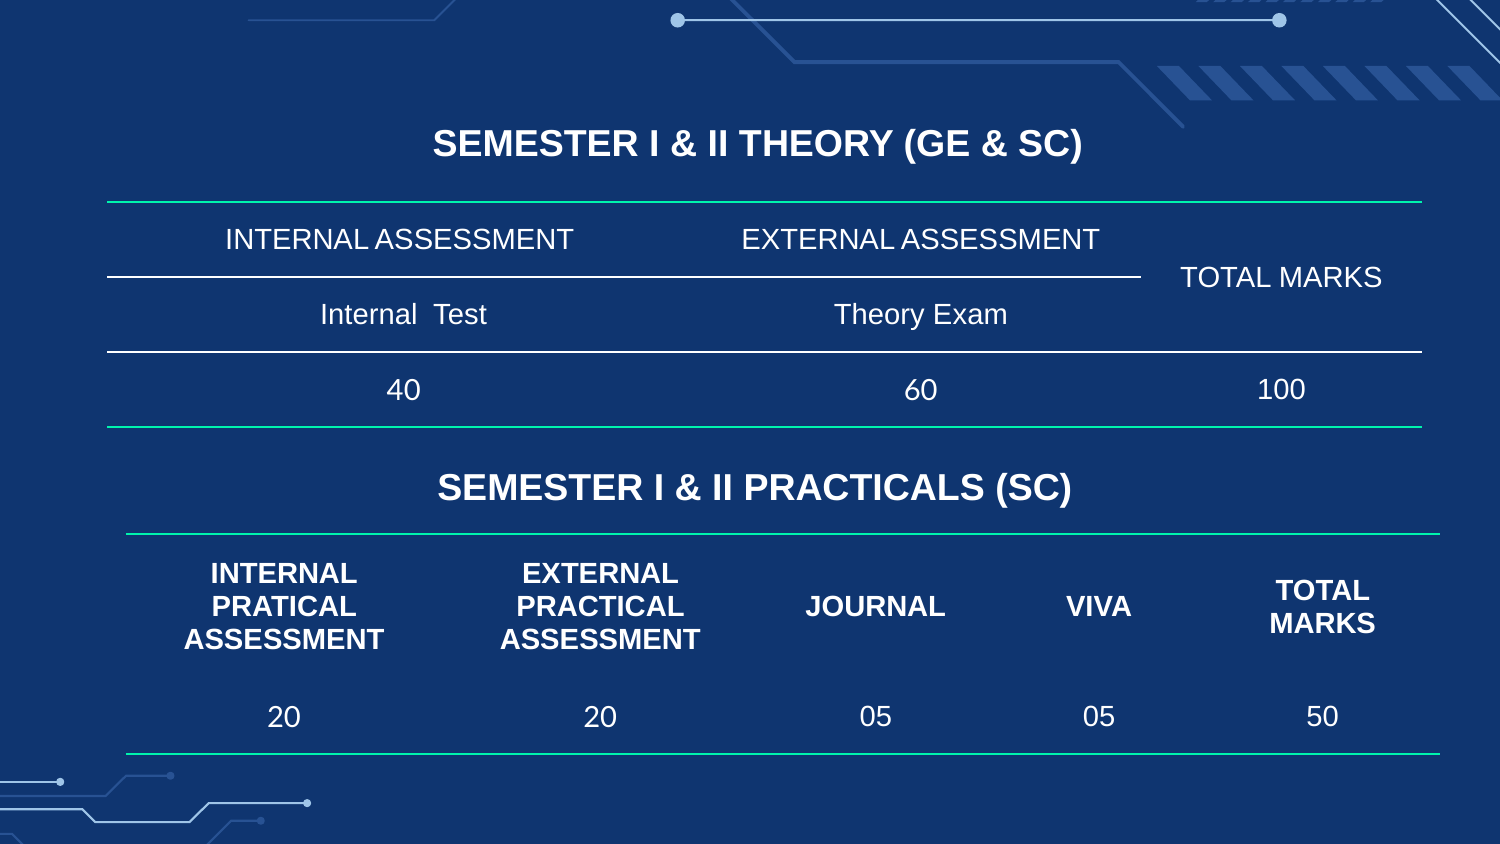

SEMESTER I & II THEORY (GE & SC)
| INTERNAL ASSESSMENT | EXTERNAL ASSESSMENT | TOTAL MARKS |
| --- | --- | --- |
| Internal Test | Theory Exam |  |
| 40 | 60 | 100 |
SEMESTER I & II PRACTICALS (SC)
| INTERNAL PRATICAL ASSESSMENT | EXTERNAL PRACTICAL ASSESSMENT | JOURNAL | VIVA | TOTAL MARKS |
| --- | --- | --- | --- | --- |
| 20 | 20 | 05 | 05 | 50 |